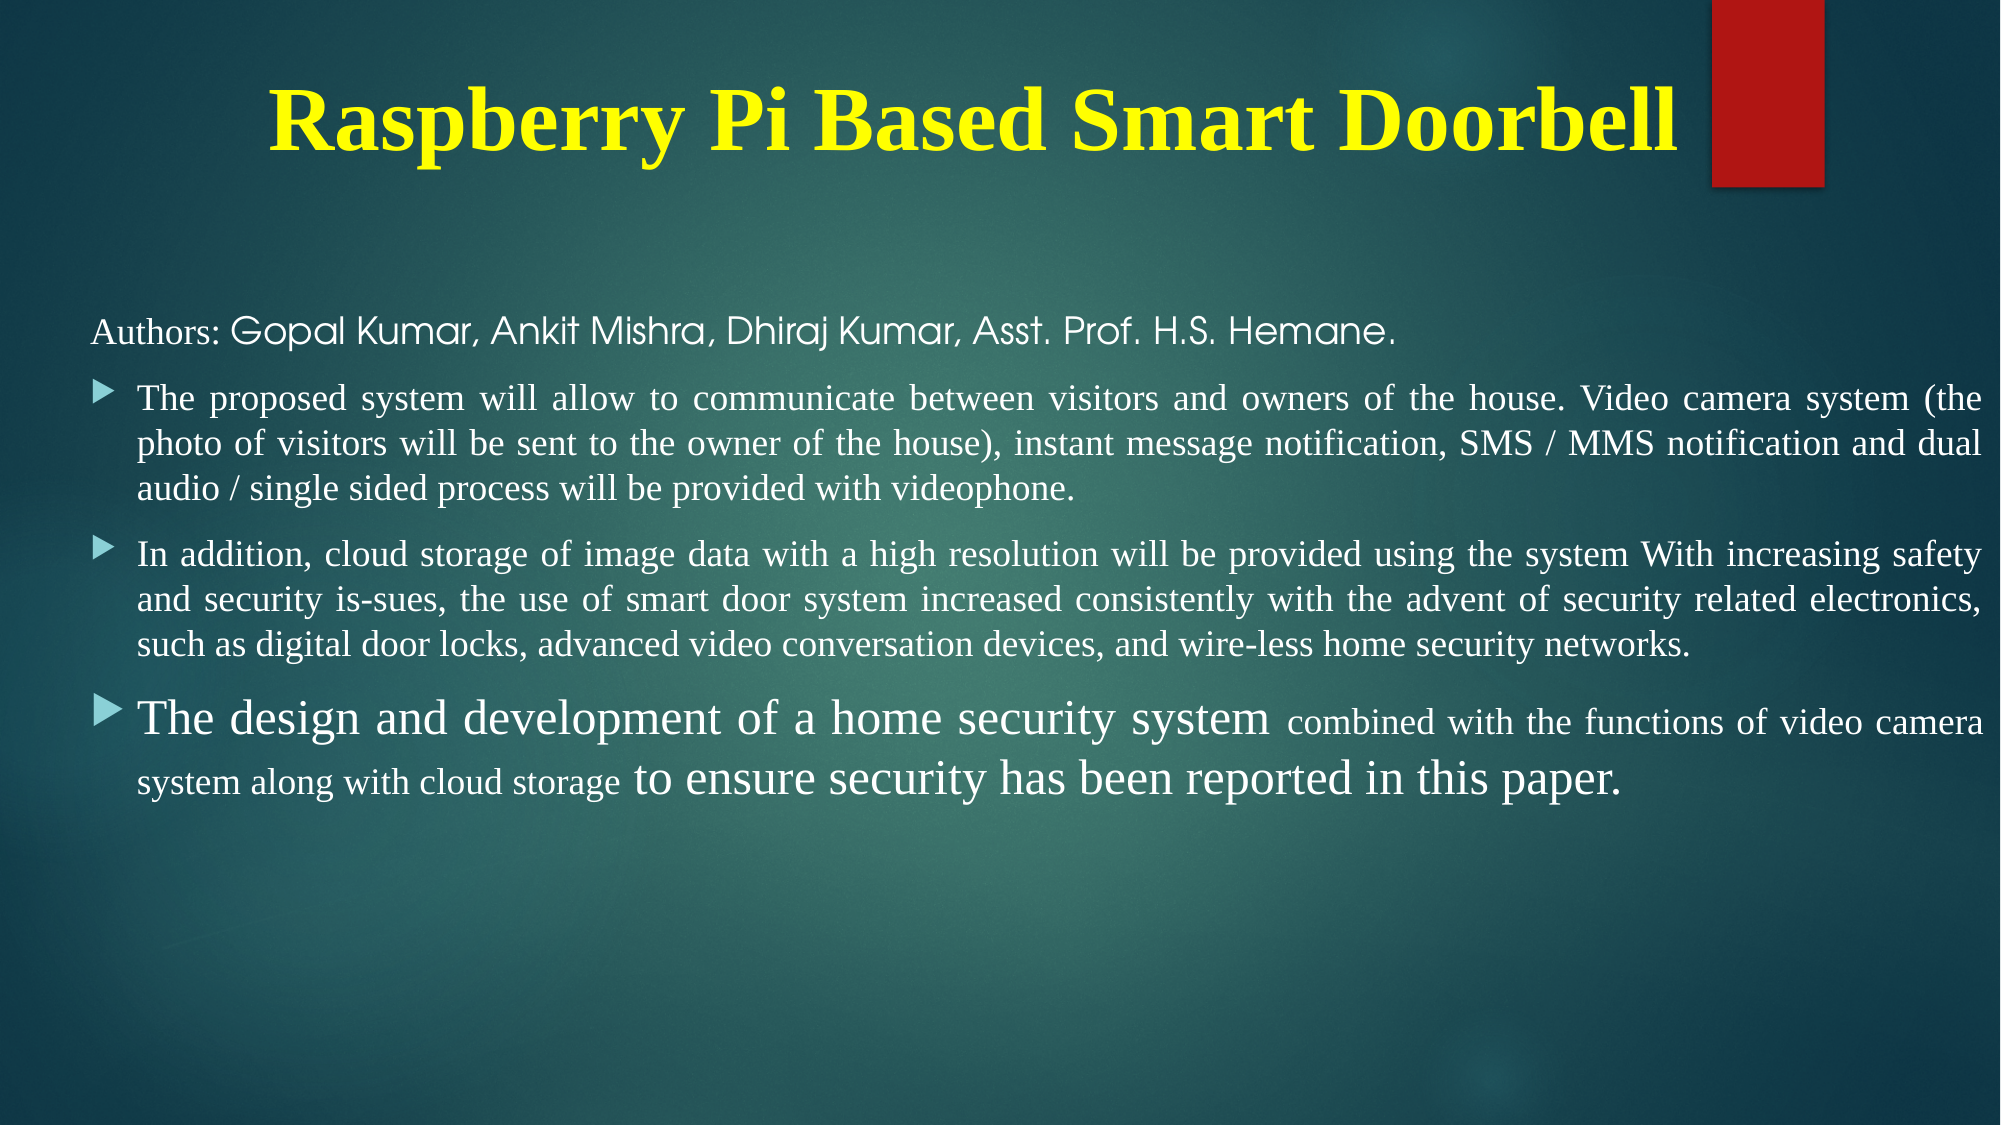

# Raspberry Pi Based Smart Doorbell
Authors: Gopal Kumar, Ankit Mishra, Dhiraj Kumar, Asst. Prof. H.S. Hemane.
The proposed system will allow to communicate between visitors and owners of the house. Video camera system (the photo of visitors will be sent to the owner of the house), instant message notification, SMS / MMS notification and dual audio / single sided process will be provided with videophone.
In addition, cloud storage of image data with a high resolution will be provided using the system With increasing safety and security is-sues, the use of smart door system increased consistently with the advent of security related electronics, such as digital door locks, advanced video conversation devices, and wire-less home security networks.
The design and development of a home security system combined with the functions of video camera system along with cloud storage to ensure security has been reported in this paper.